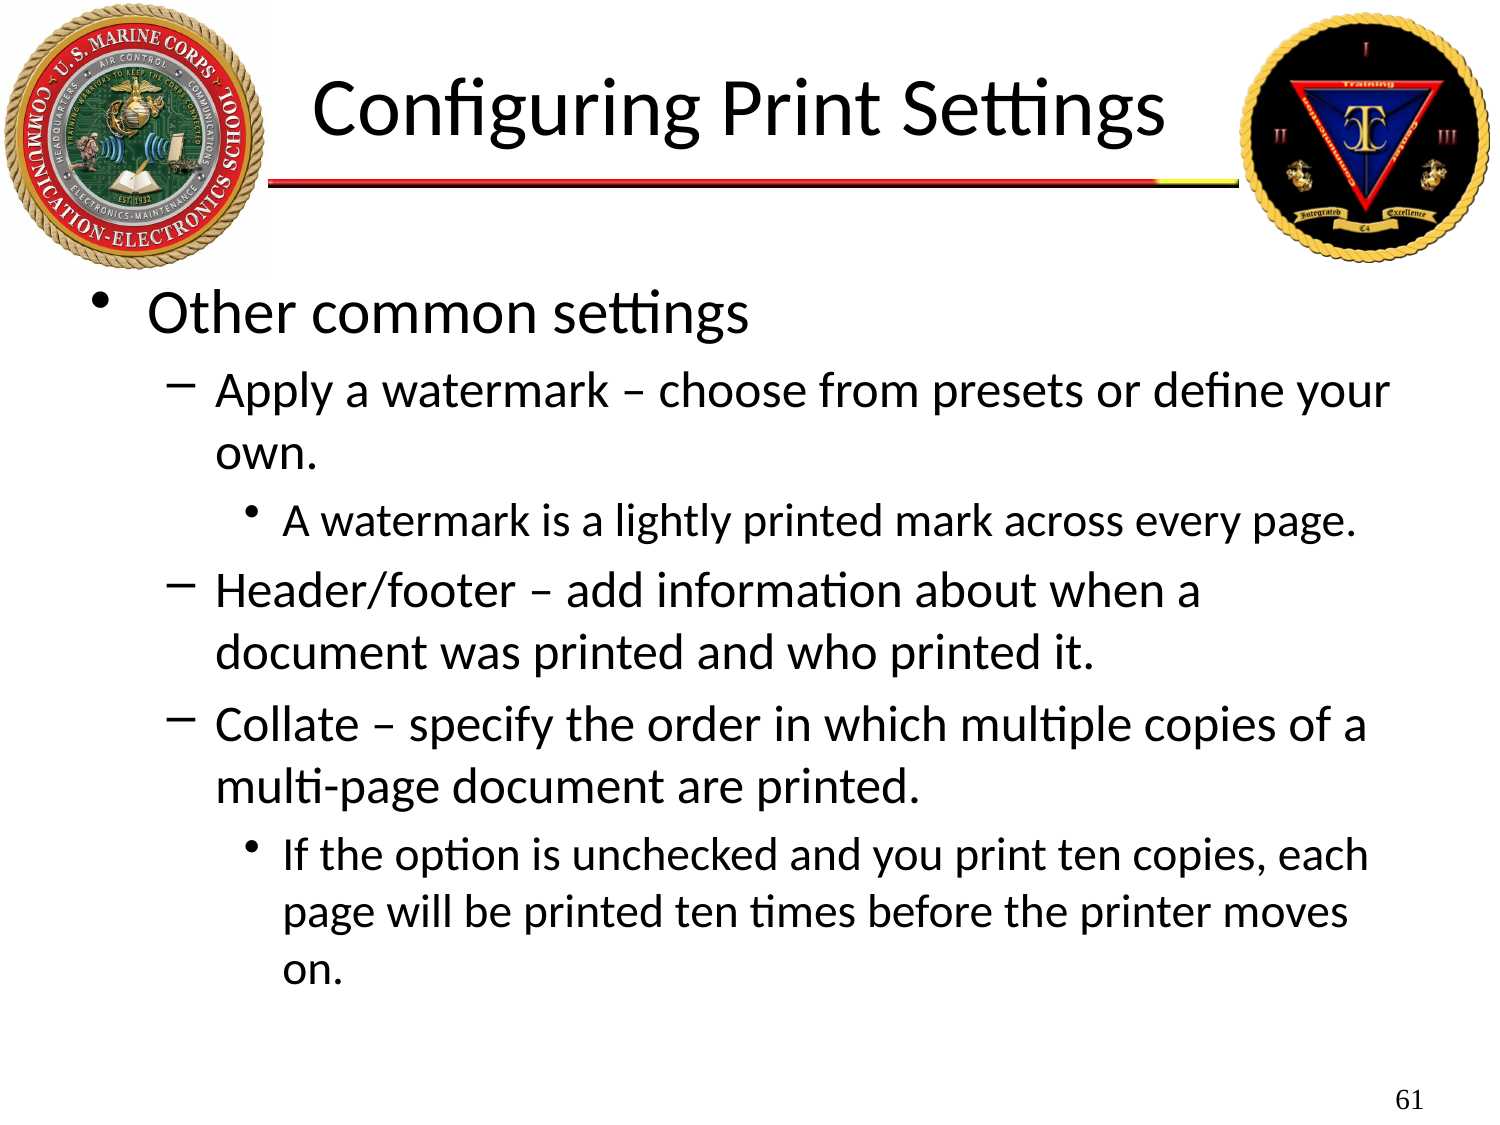

# Configuring Print Settings
Other common settings
Apply a watermark – choose from presets or define your own.
A watermark is a lightly printed mark across every page.
Header/footer – add information about when a document was printed and who printed it.
Collate – specify the order in which multiple copies of a multi-page document are printed.
If the option is unchecked and you print ten copies, each page will be printed ten times before the printer moves on.